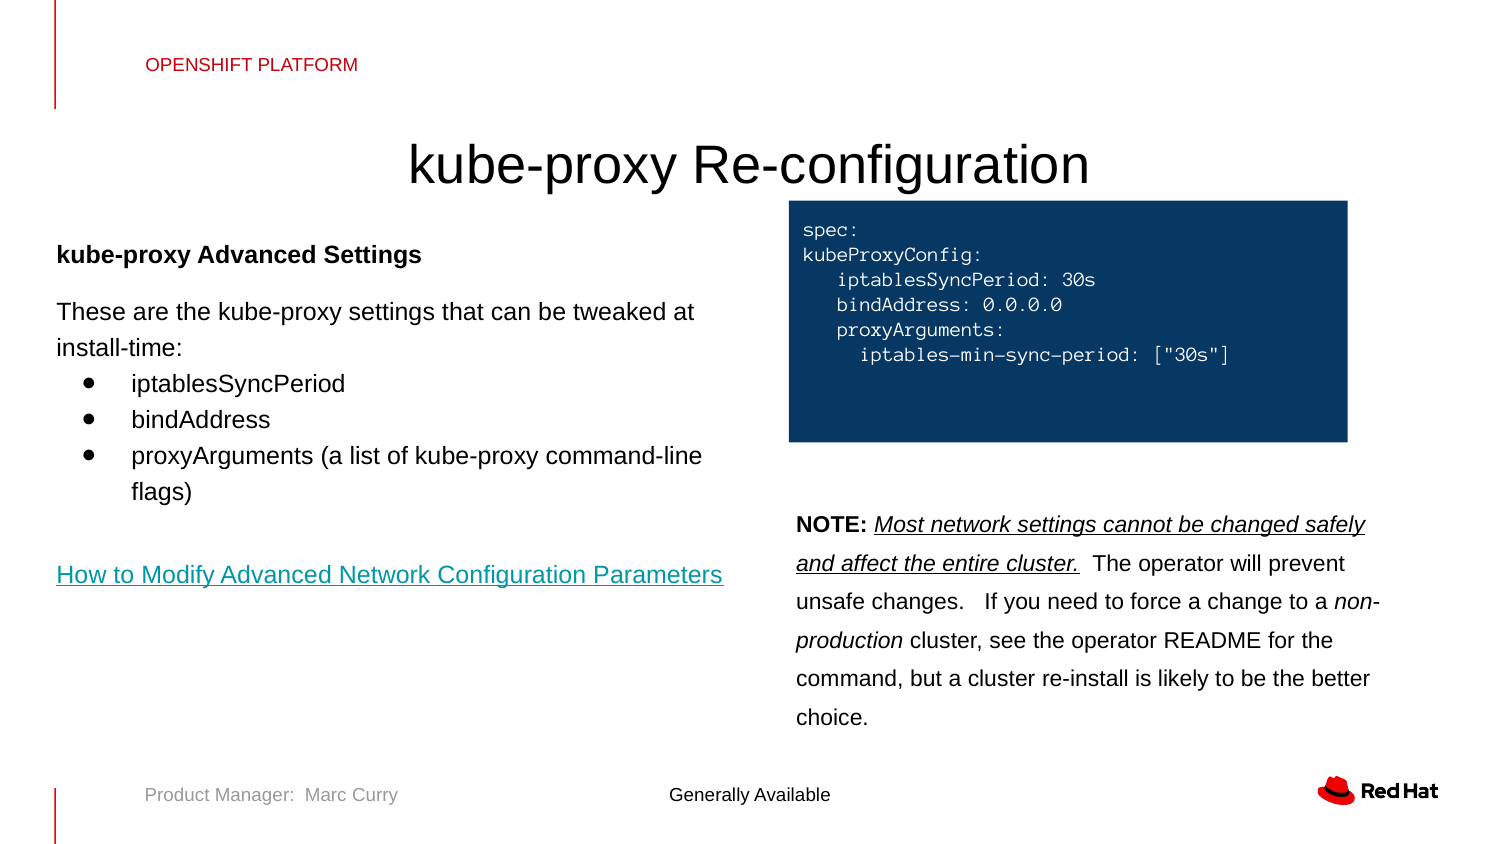

OPENSHIFT PLATFORM
kube-proxy Re-configuration
spec:
kubeProxyConfig:
   iptablesSyncPeriod: 30s
   bindAddress: 0.0.0.0
   proxyArguments:
     iptables-min-sync-period: ["30s"]

kube-proxy Advanced Settings
These are the kube-proxy settings that can be tweaked at install-time:
iptablesSyncPeriod
bindAddress
proxyArguments (a list of kube-proxy command-line flags)

How to Modify Advanced Network Configuration Parameters

NOTE: Most network settings cannot be changed safely and affect the entire cluster.  The operator will prevent unsafe changes.   If you need to force a change to a non-production cluster, see the operator README for the command, but a cluster re-install is likely to be the better choice.
Product Manager:  Marc Curry
Generally Available